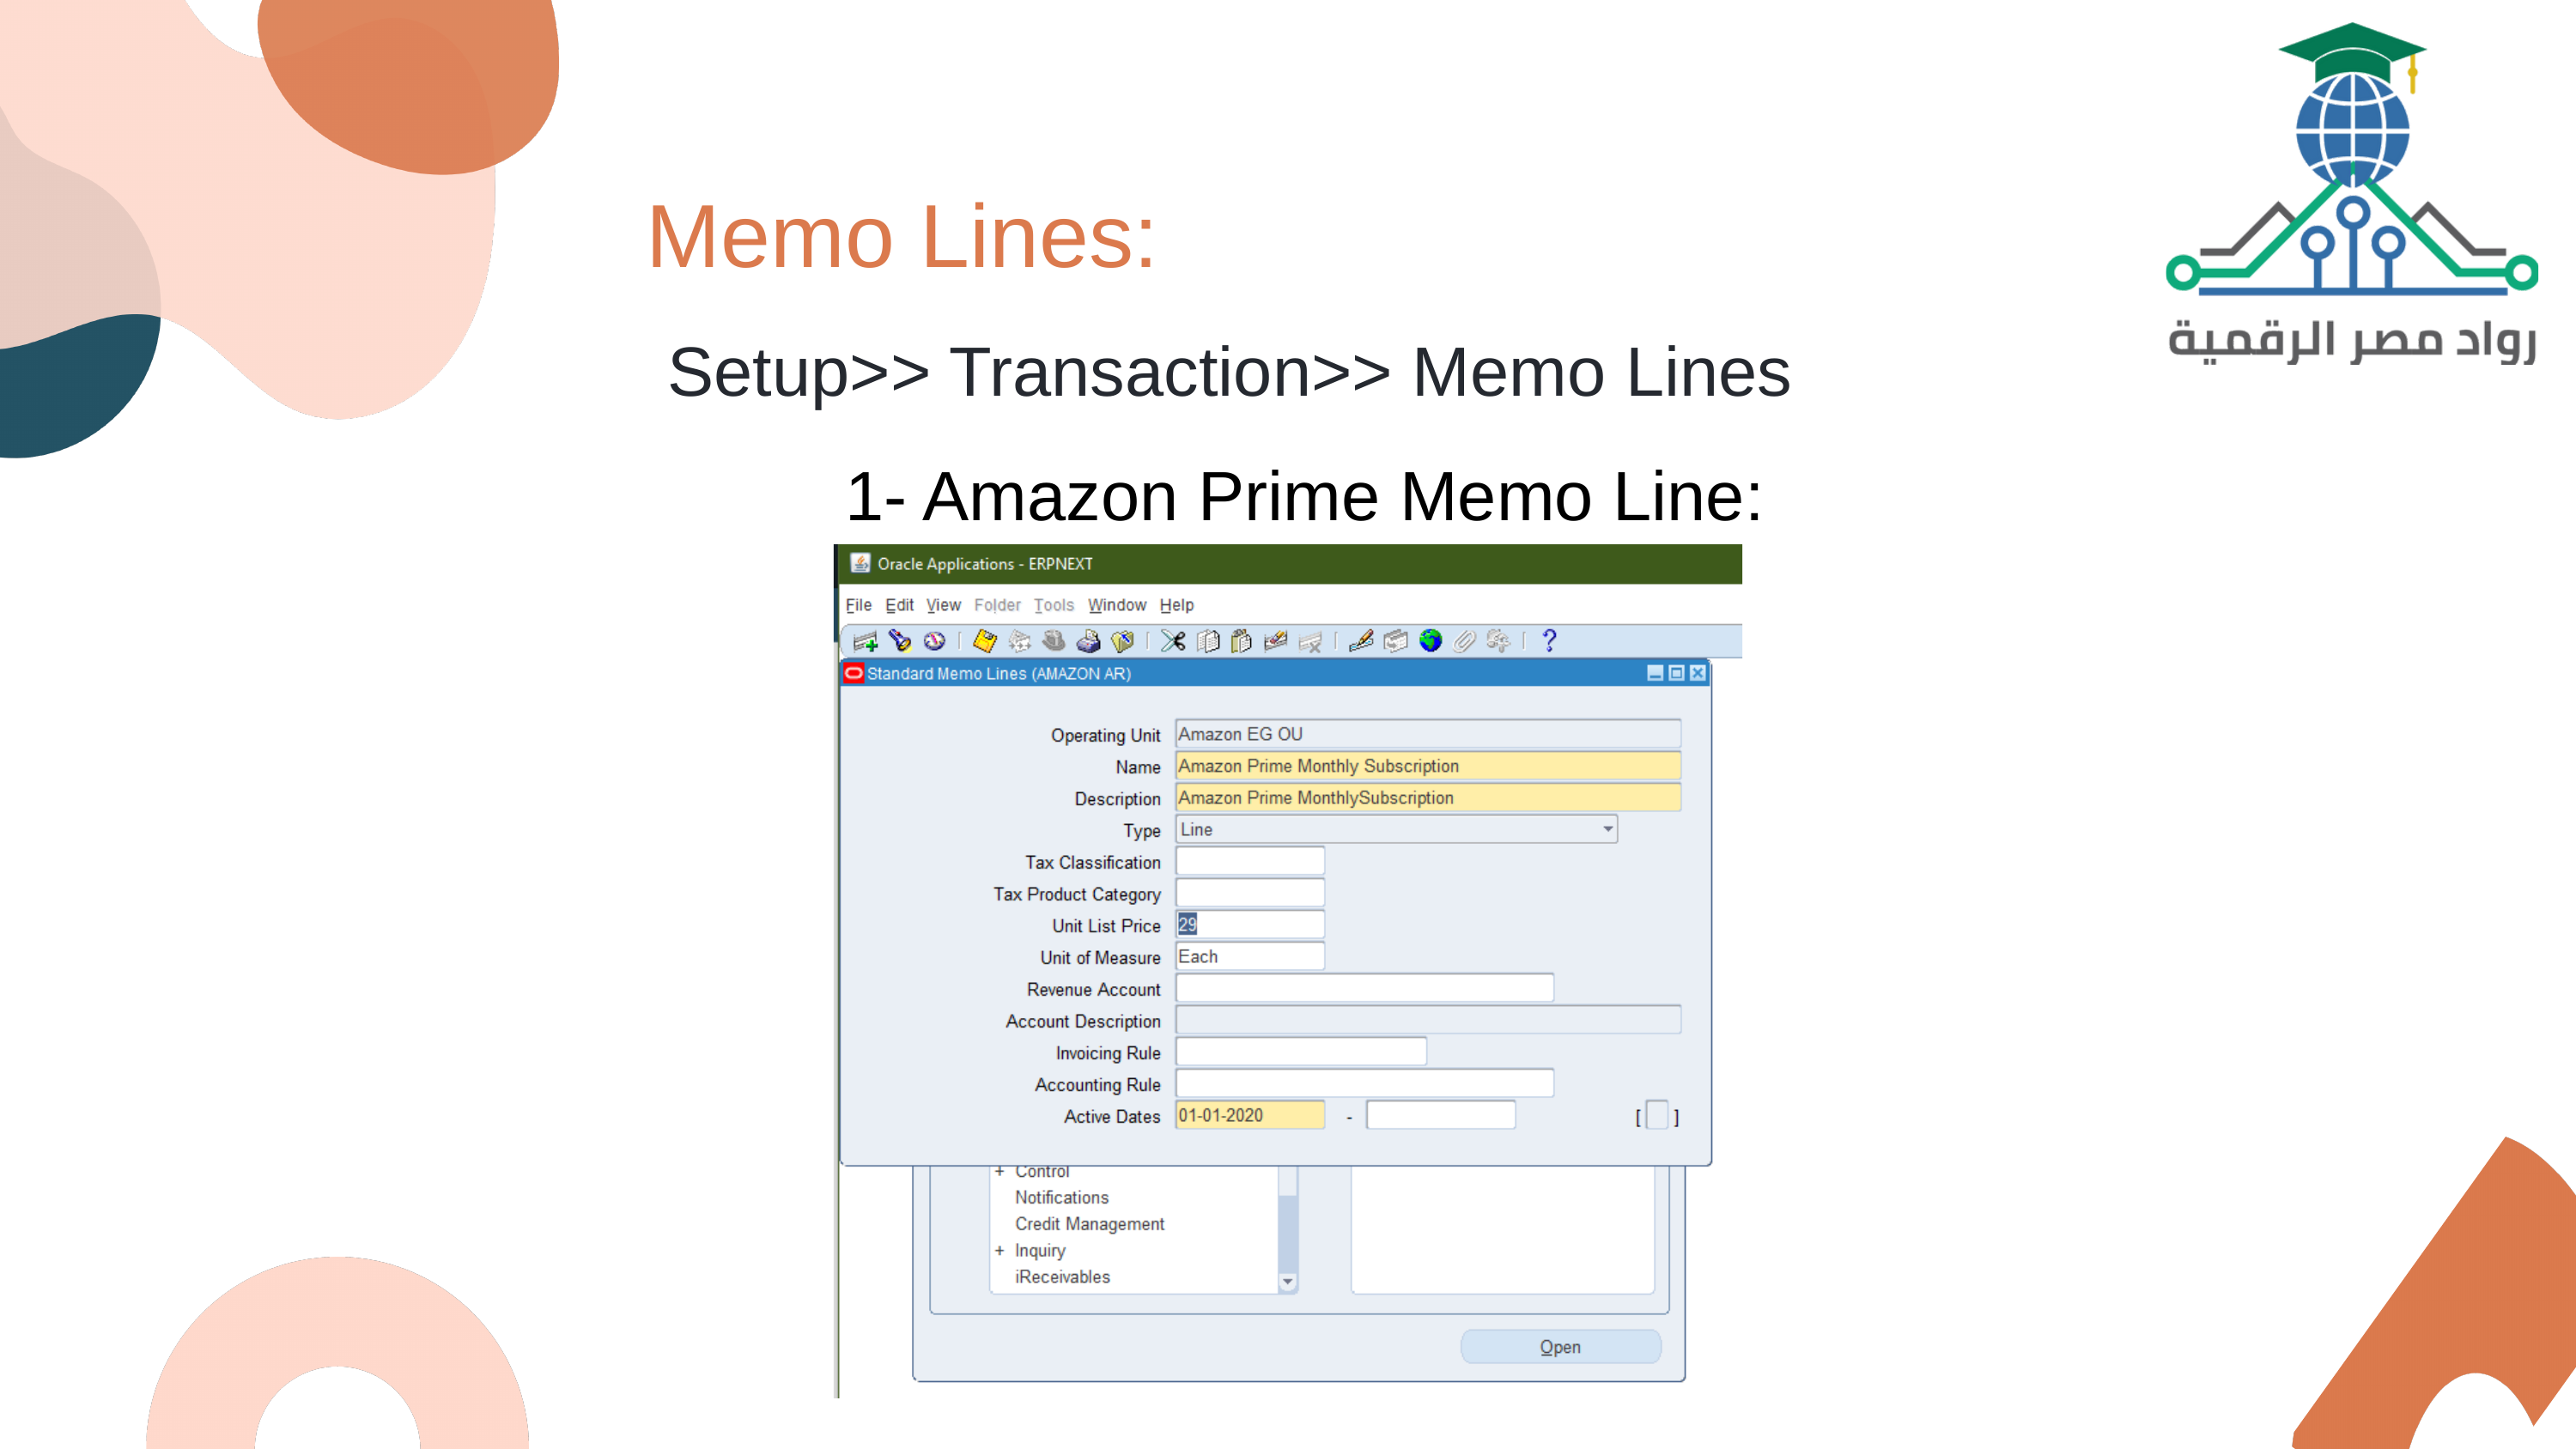

Memo Lines:
Setup>> Transaction>> Memo Lines
1- Amazon Prime Memo Line: